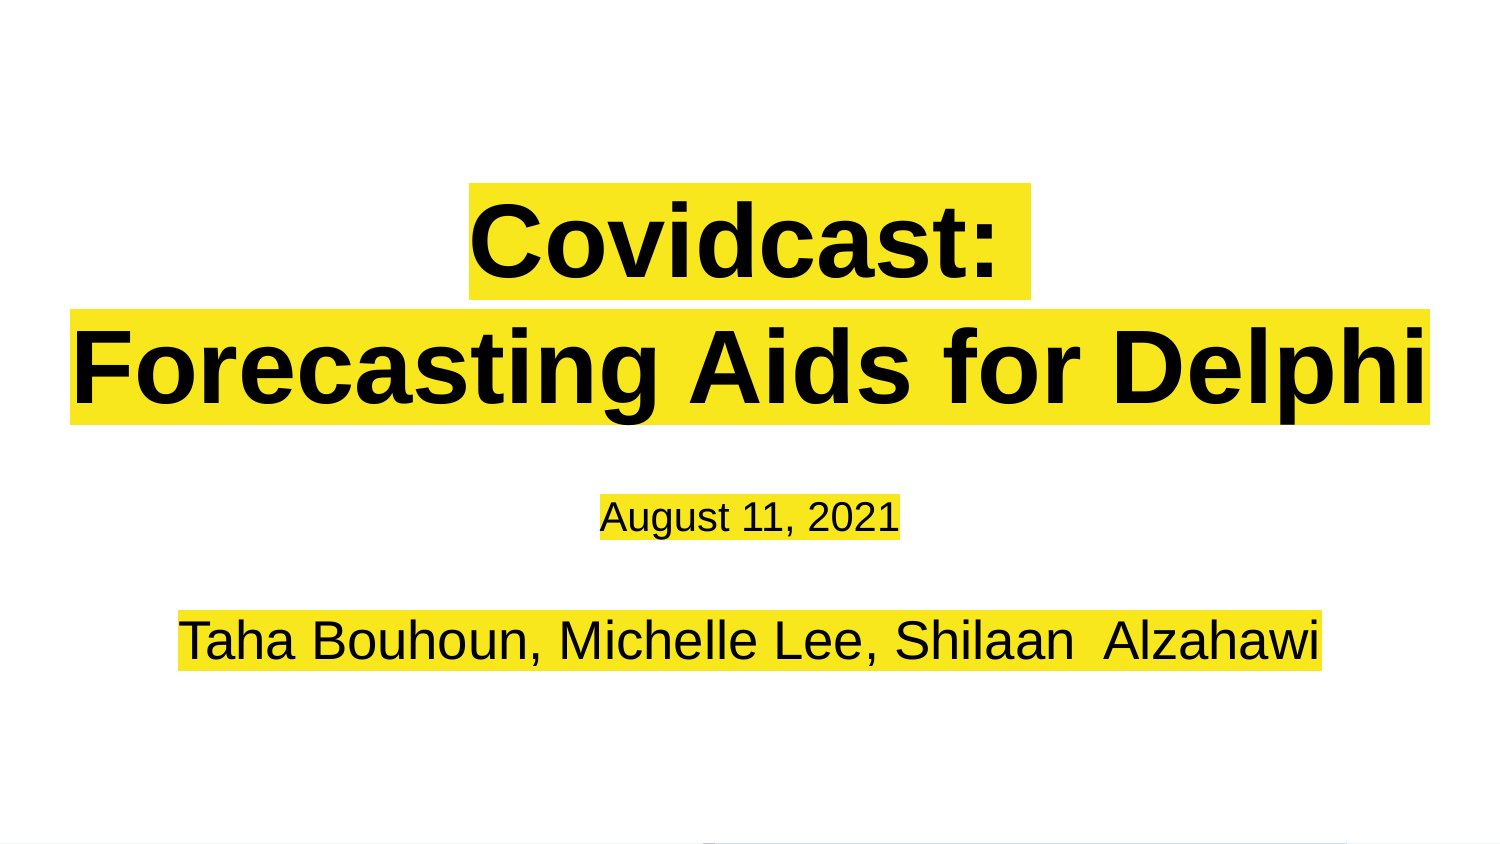

# Covidcast:
Forecasting Aids for Delphi

August 11, 2021

Taha Bouhoun, Michelle Lee, Shilaan  Alzahawi